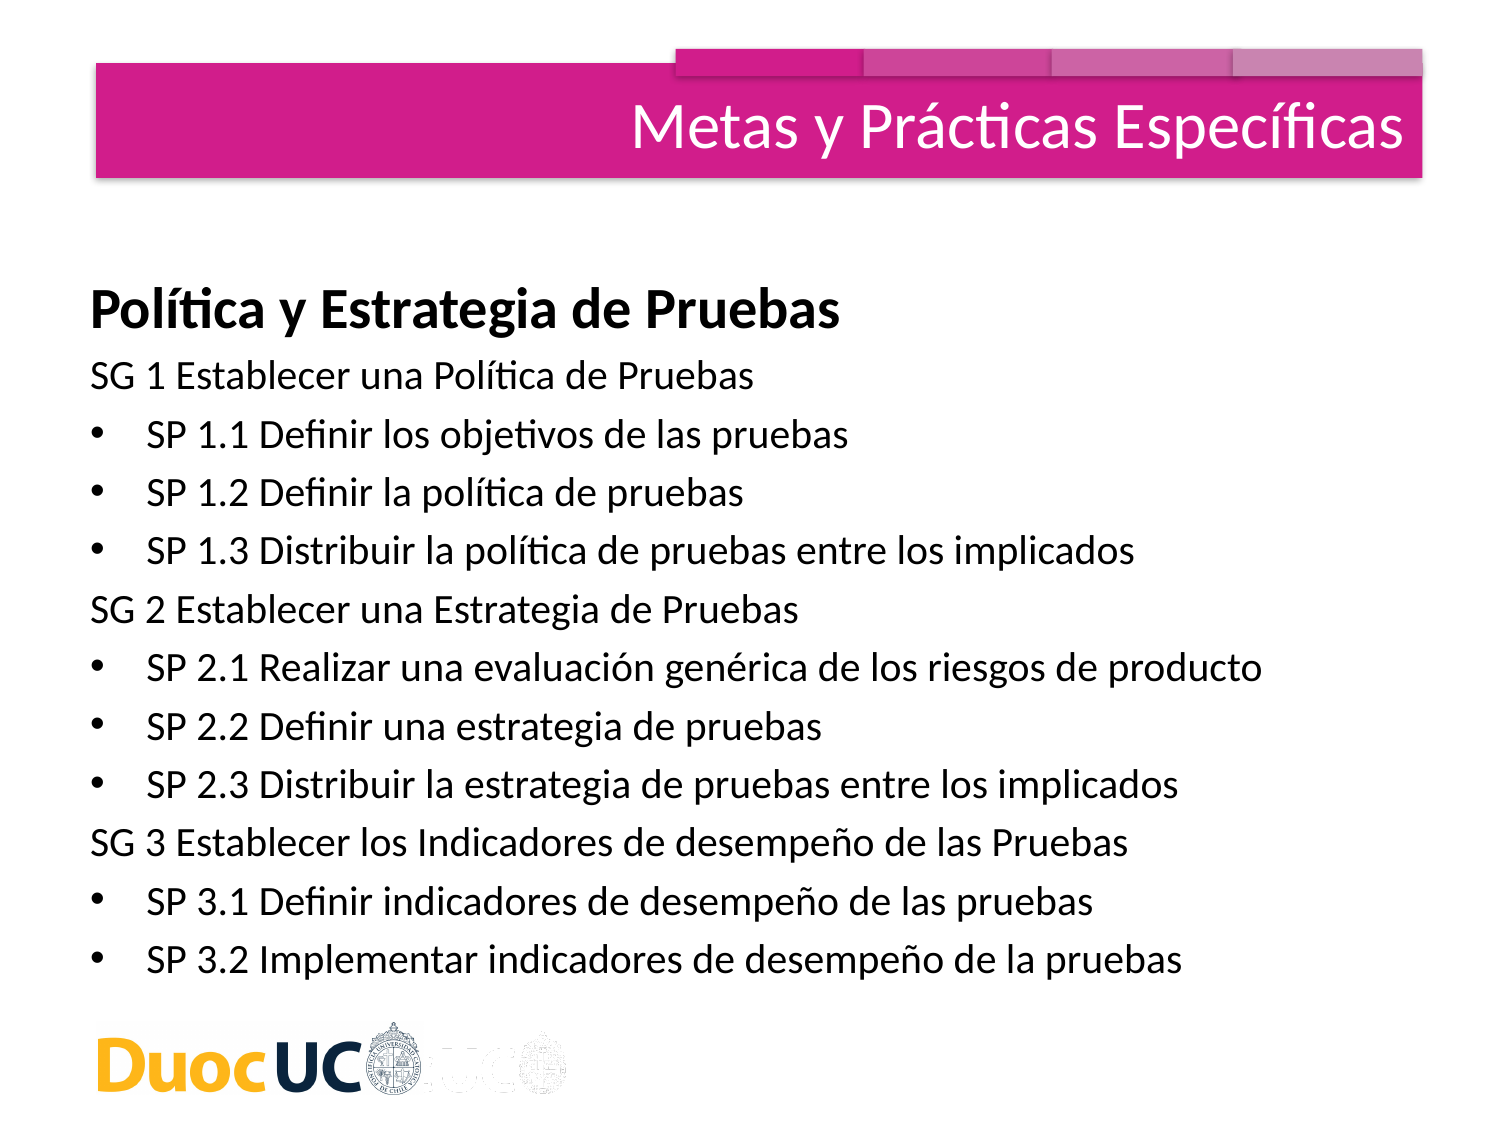

Metas y Prácticas Específicas
Política y Estrategia de Pruebas
SG 1 Establecer una Política de Pruebas
SP 1.1 Definir los objetivos de las pruebas
SP 1.2 Definir la política de pruebas
SP 1.3 Distribuir la política de pruebas entre los implicados
SG 2 Establecer una Estrategia de Pruebas
SP 2.1 Realizar una evaluación genérica de los riesgos de producto
SP 2.2 Definir una estrategia de pruebas
SP 2.3 Distribuir la estrategia de pruebas entre los implicados
SG 3 Establecer los Indicadores de desempeño de las Pruebas
SP 3.1 Definir indicadores de desempeño de las pruebas
SP 3.2 Implementar indicadores de desempeño de la pruebas